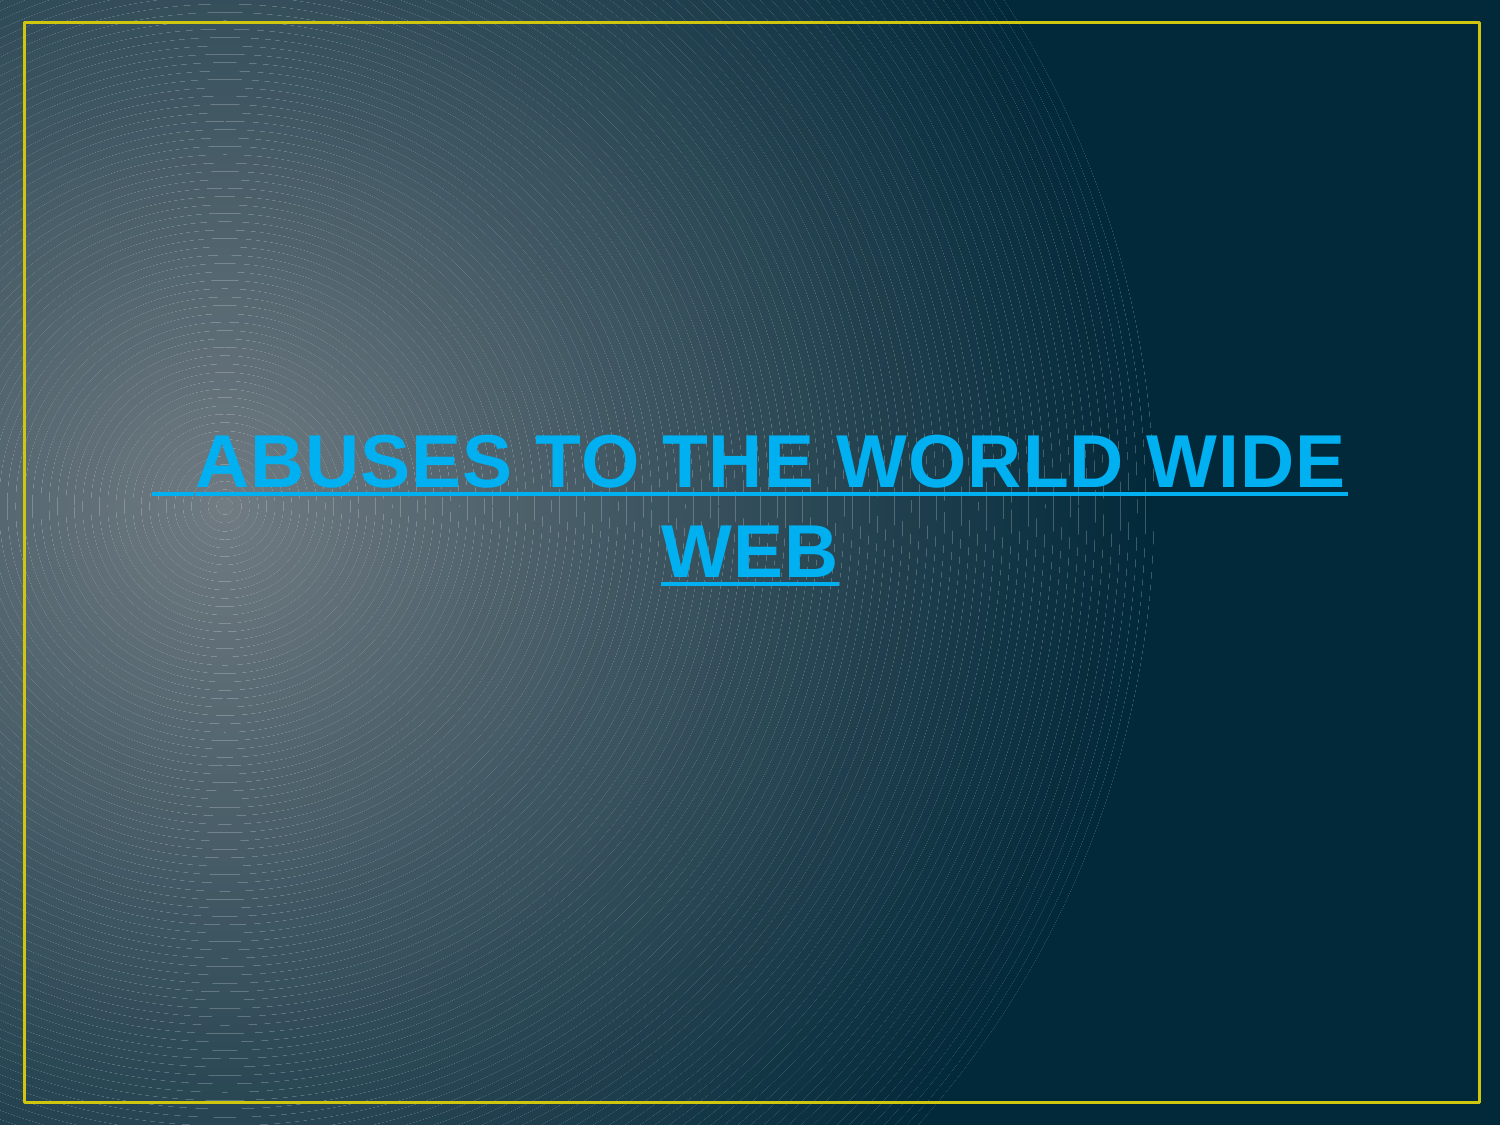

# ABUSES TO THE WORLD WIDE WEB